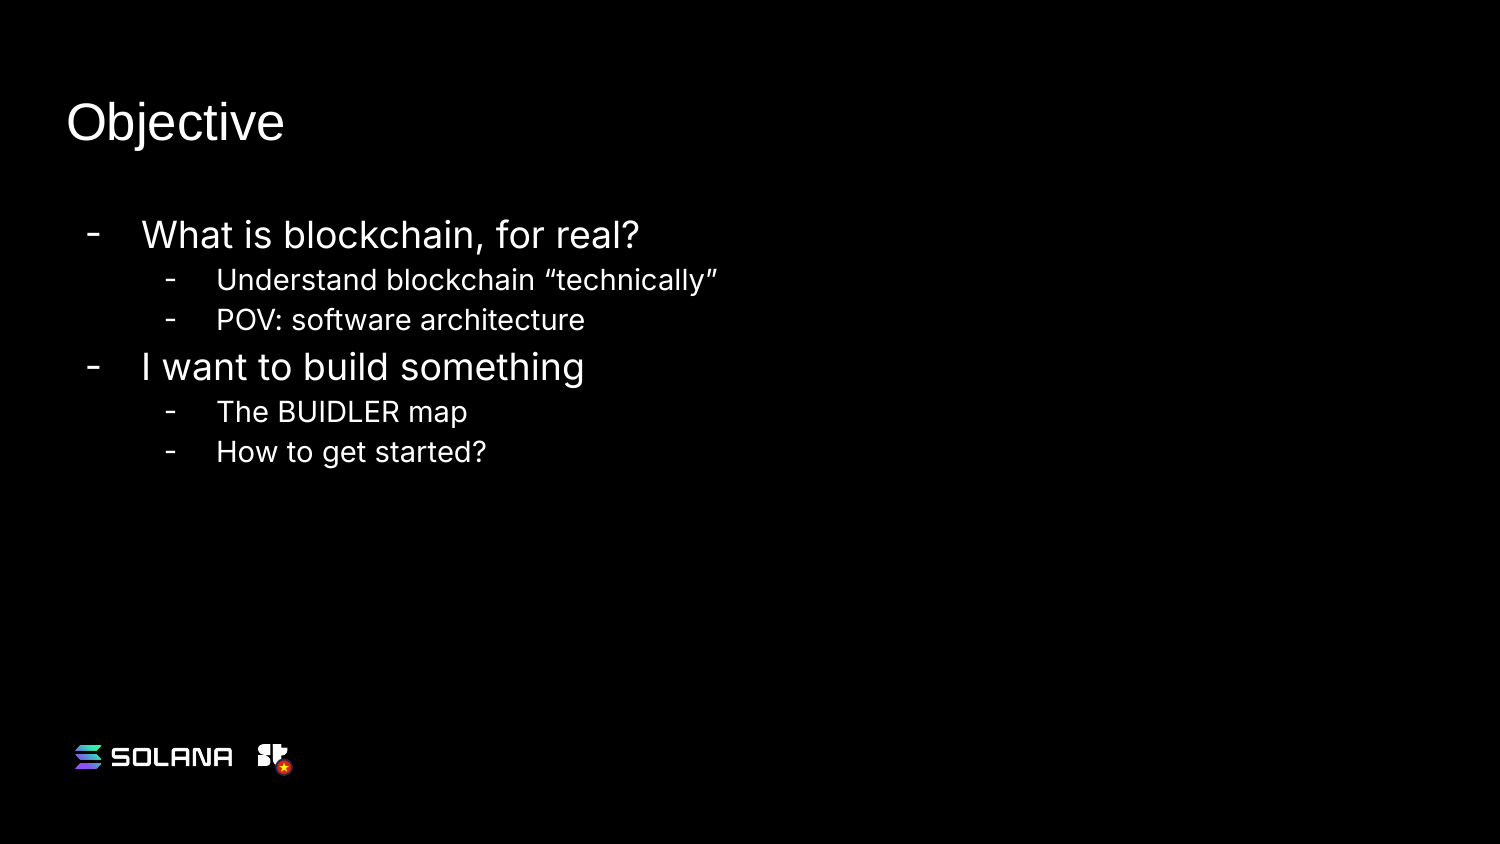

# Objective
What is blockchain, for real?
Understand blockchain “technically”
POV: software architecture
I want to build something
The BUIDLER map
How to get started?